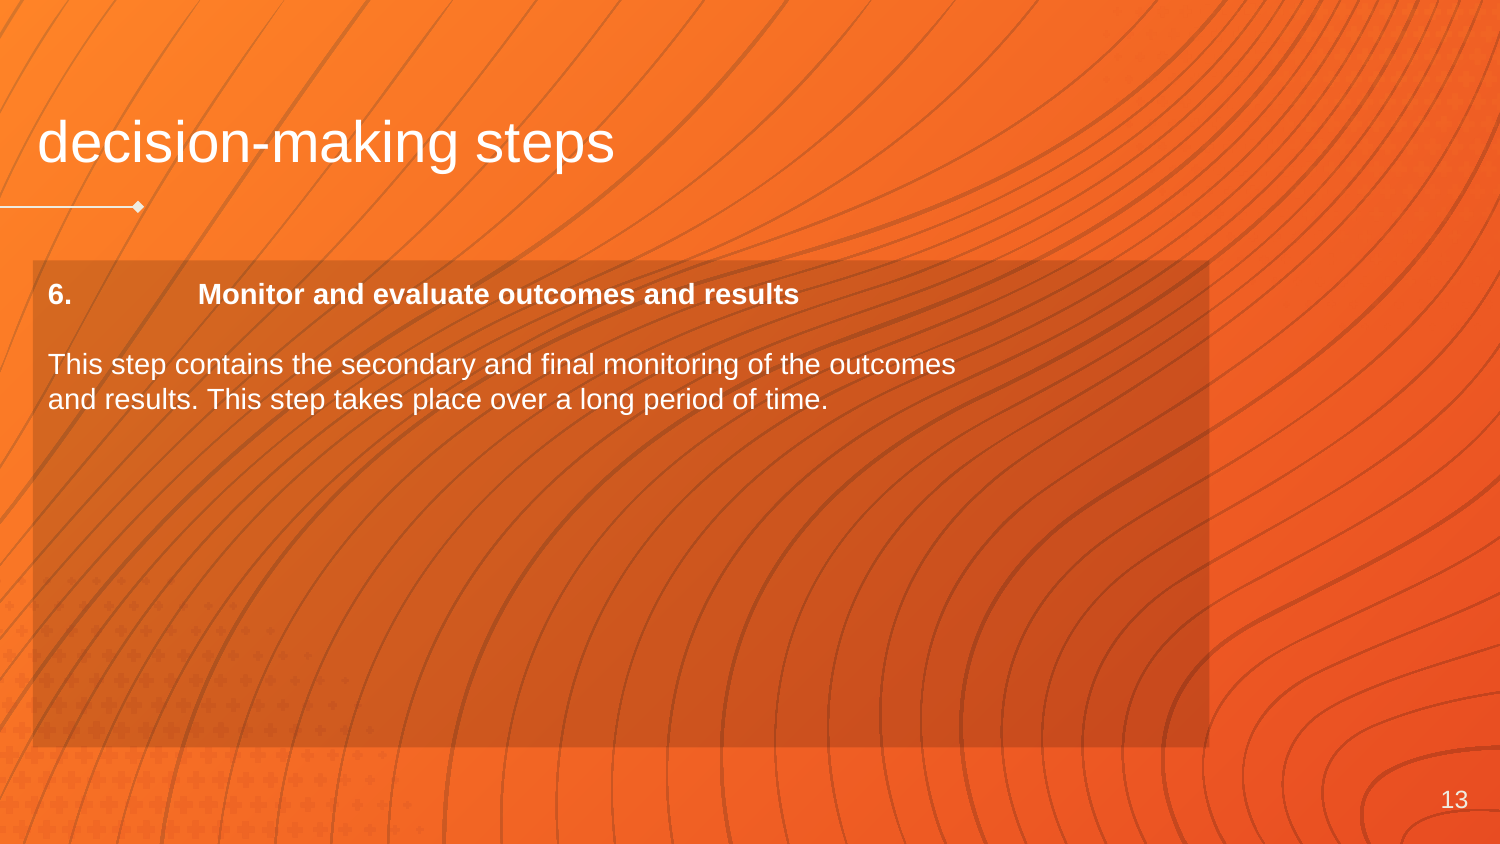

decision-making steps
6.	Monitor and evaluate outcomes and results

This step contains the secondary and final monitoring of the outcomes and results. This step takes place over a long period of time.

13